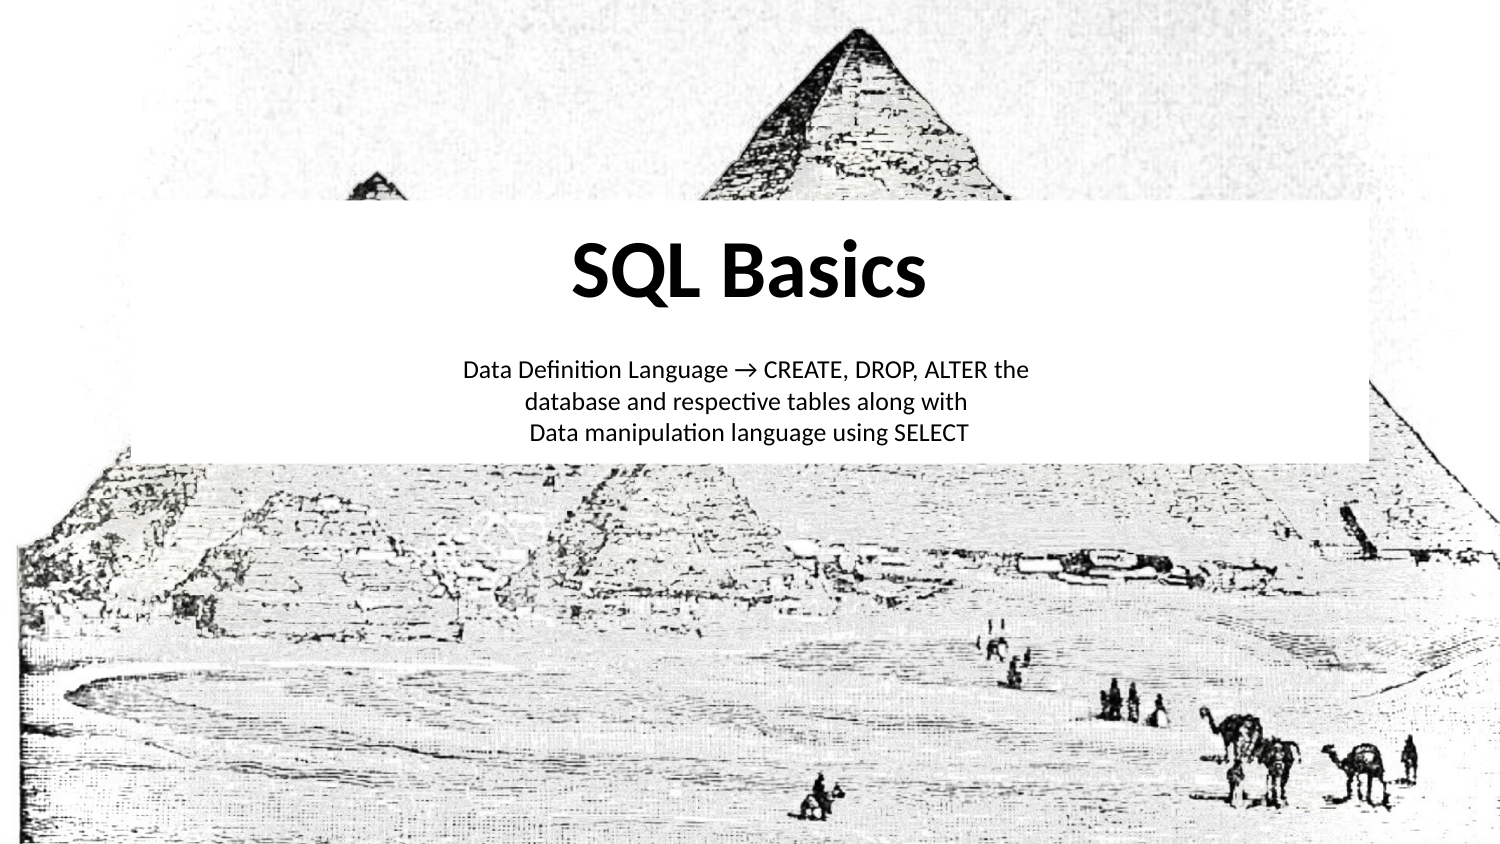

# SQL Basics Data Definition Language → CREATE, DROP, ALTER the
database and respective tables along with
Data manipulation language using SELECT